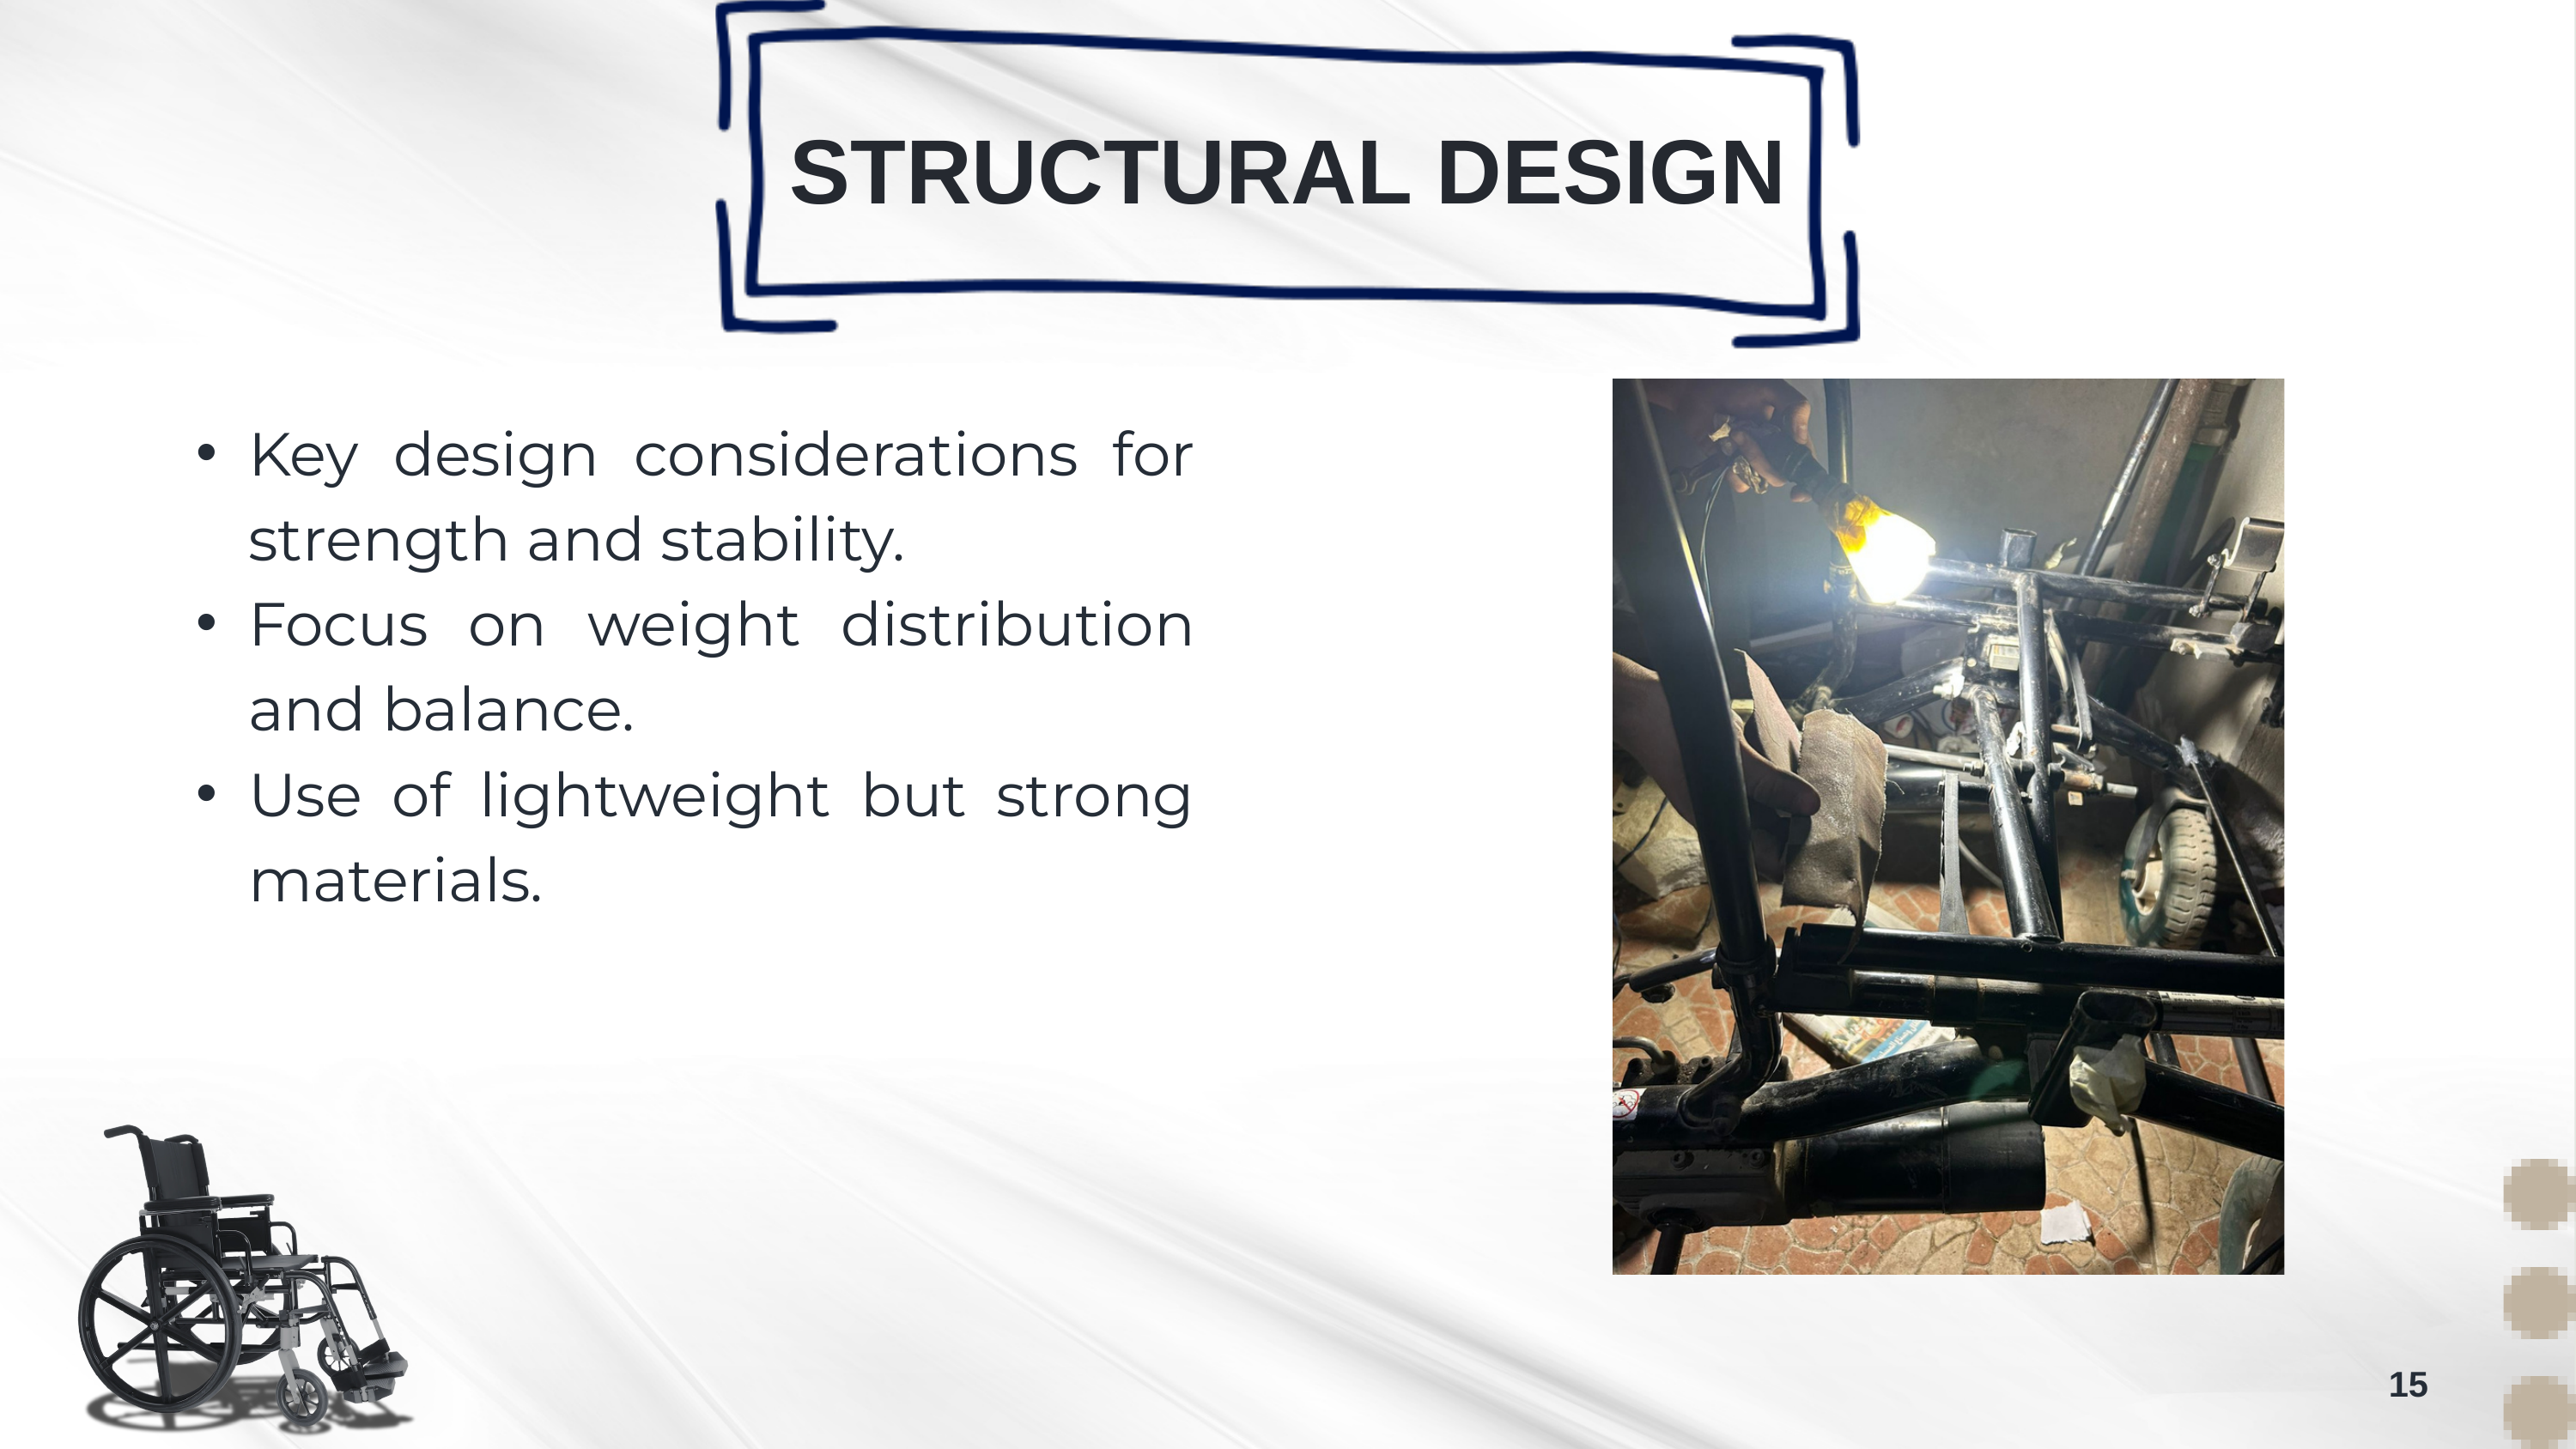

STRUCTURAL DESIGN

Key design considerations for strength and stability.
Focus on weight distribution and balance.
Use of lightweight but strong materials.

15